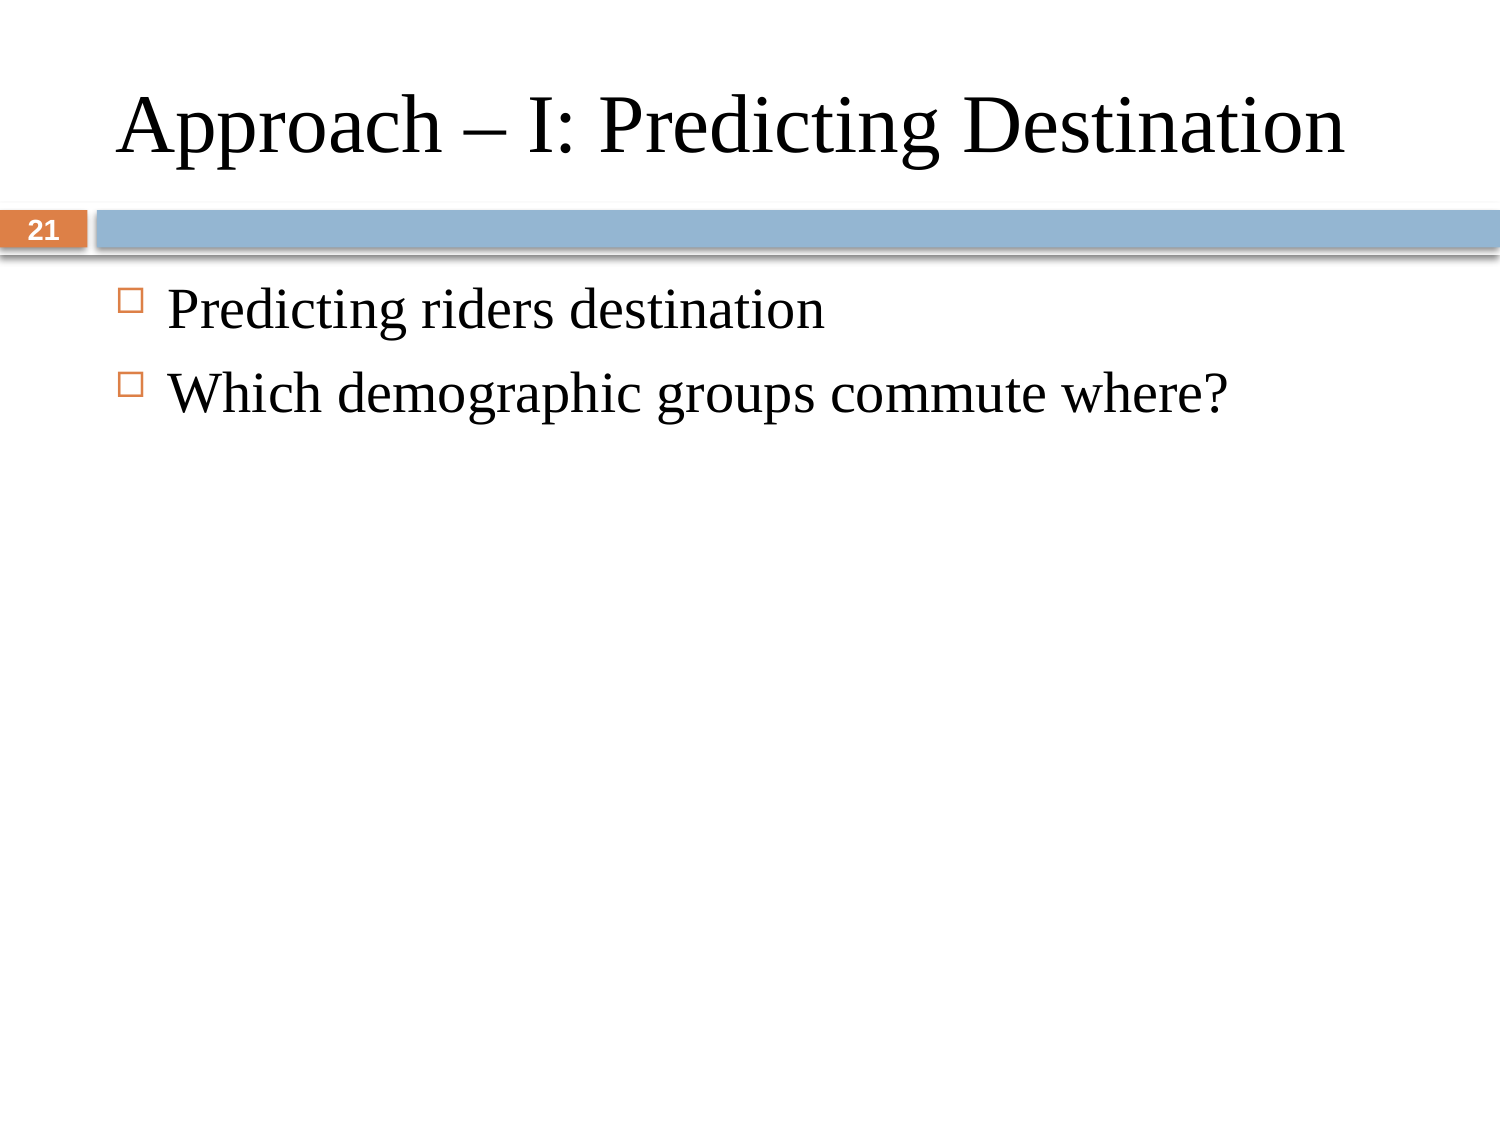

# Approach – I: Predicting Destination
21
Predicting riders destination
Which demographic groups commute where?